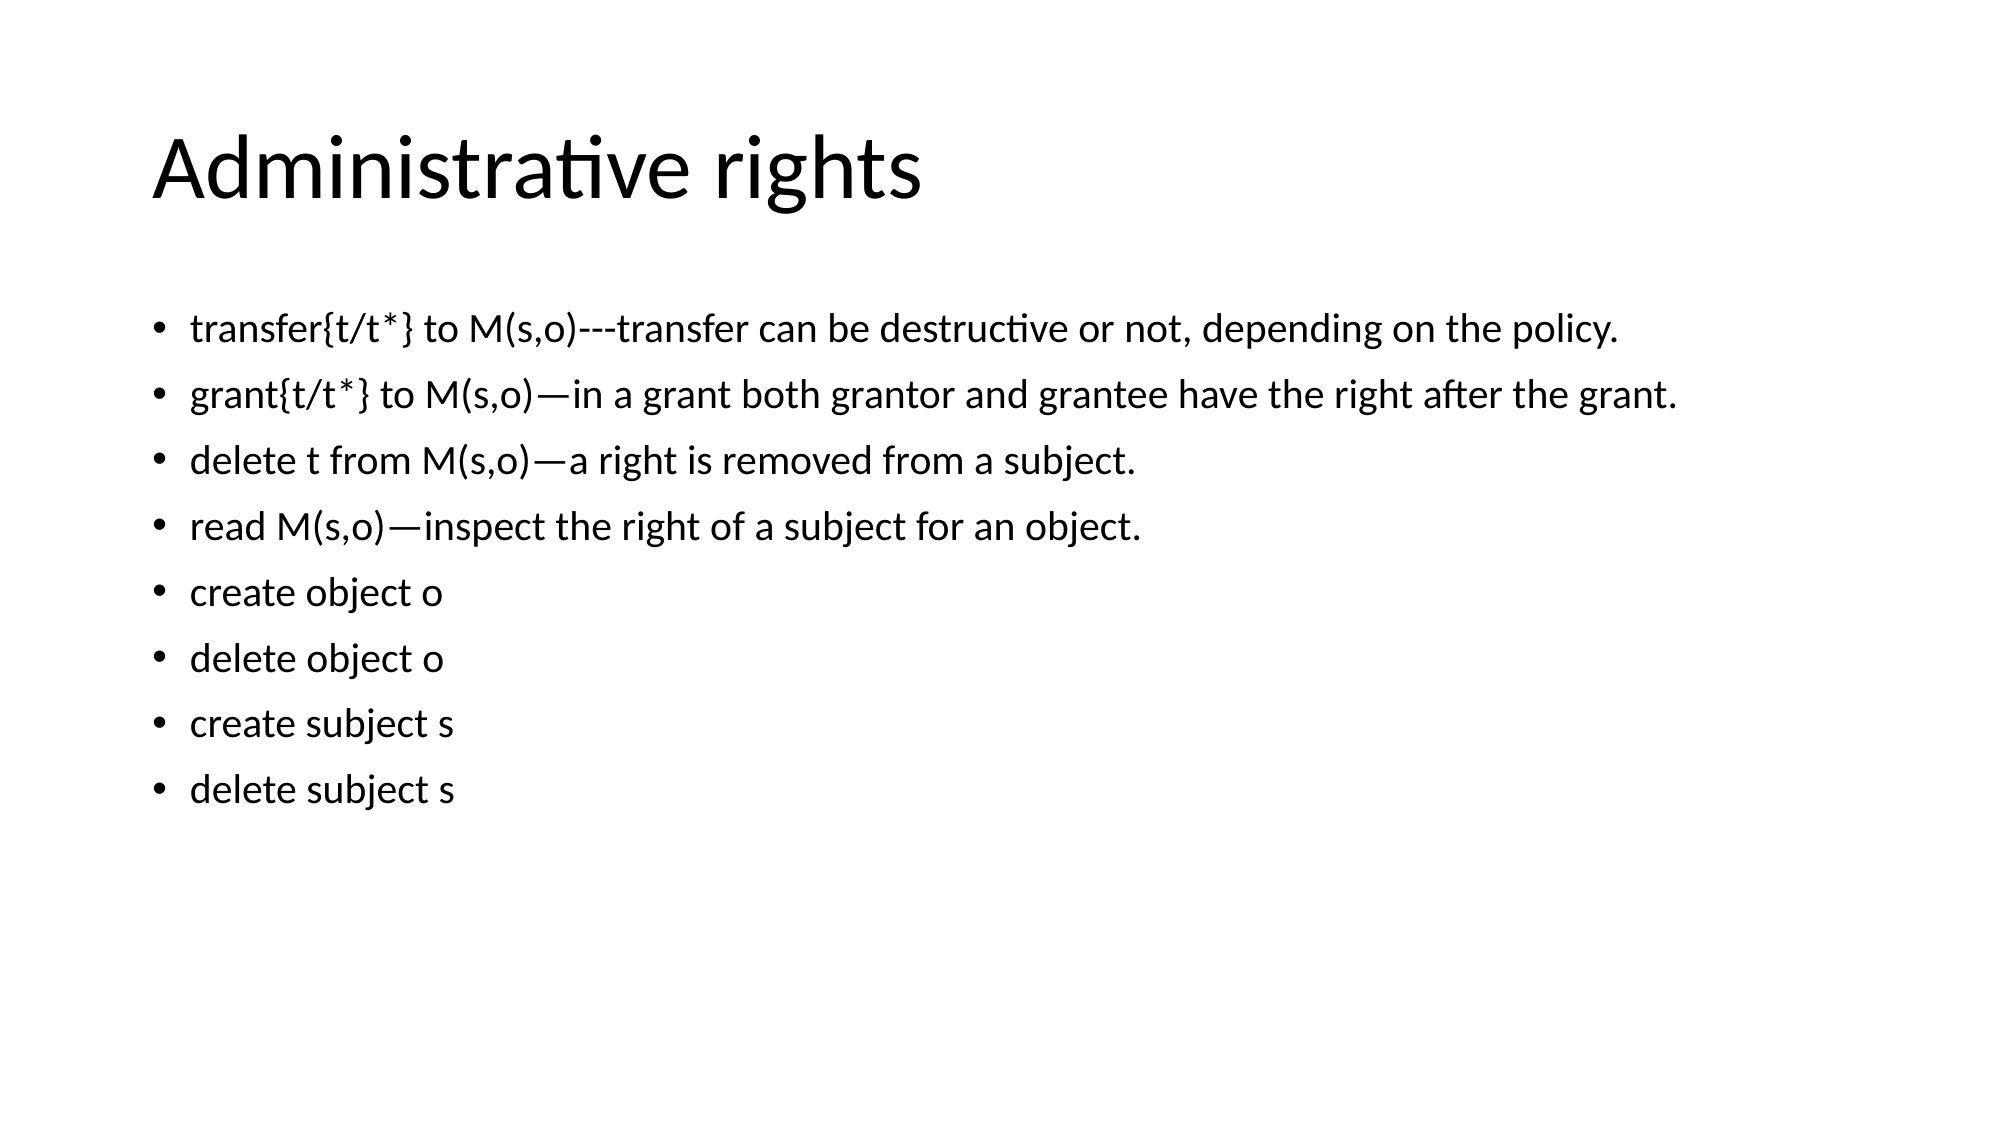

# Administrative rights
transfer{t/t*} to M(s,o)---transfer can be destructive or not, depending on the policy.
grant{t/t*} to M(s,o)—in a grant both grantor and grantee have the right after the grant.
delete t from M(s,o)—a right is removed from a subject.
read M(s,o)—inspect the right of a subject for an object.
create object o
delete object o
create subject s
delete subject s